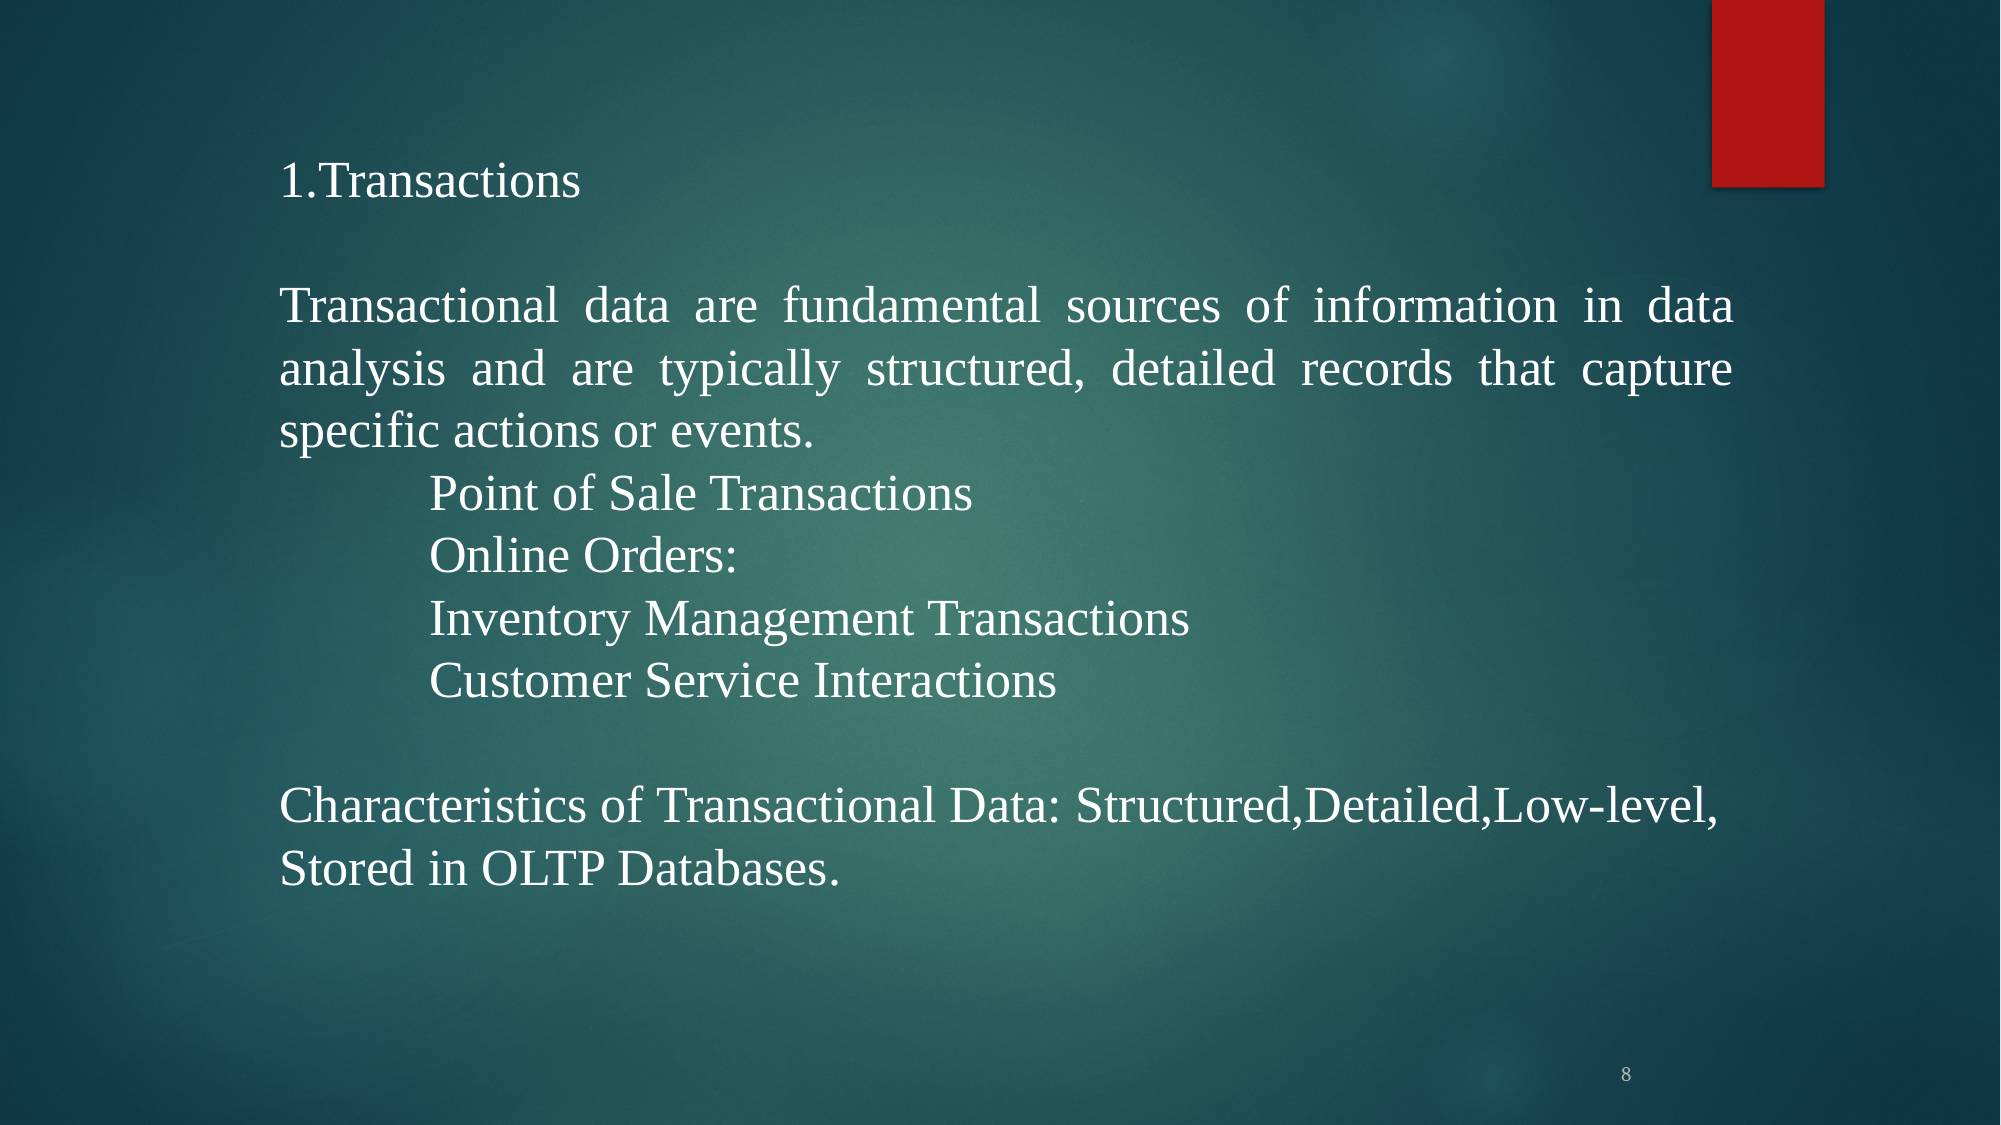

1.Transactions

Transactional data are fundamental sources of information in data analysis and are typically structured, detailed records that capture specific actions or events.
	Point of Sale Transactions
	Online Orders:
	Inventory Management Transactions
	Customer Service Interactions

Characteristics of Transactional Data: Structured,Detailed,Low-level,
Stored in OLTP Databases.
8